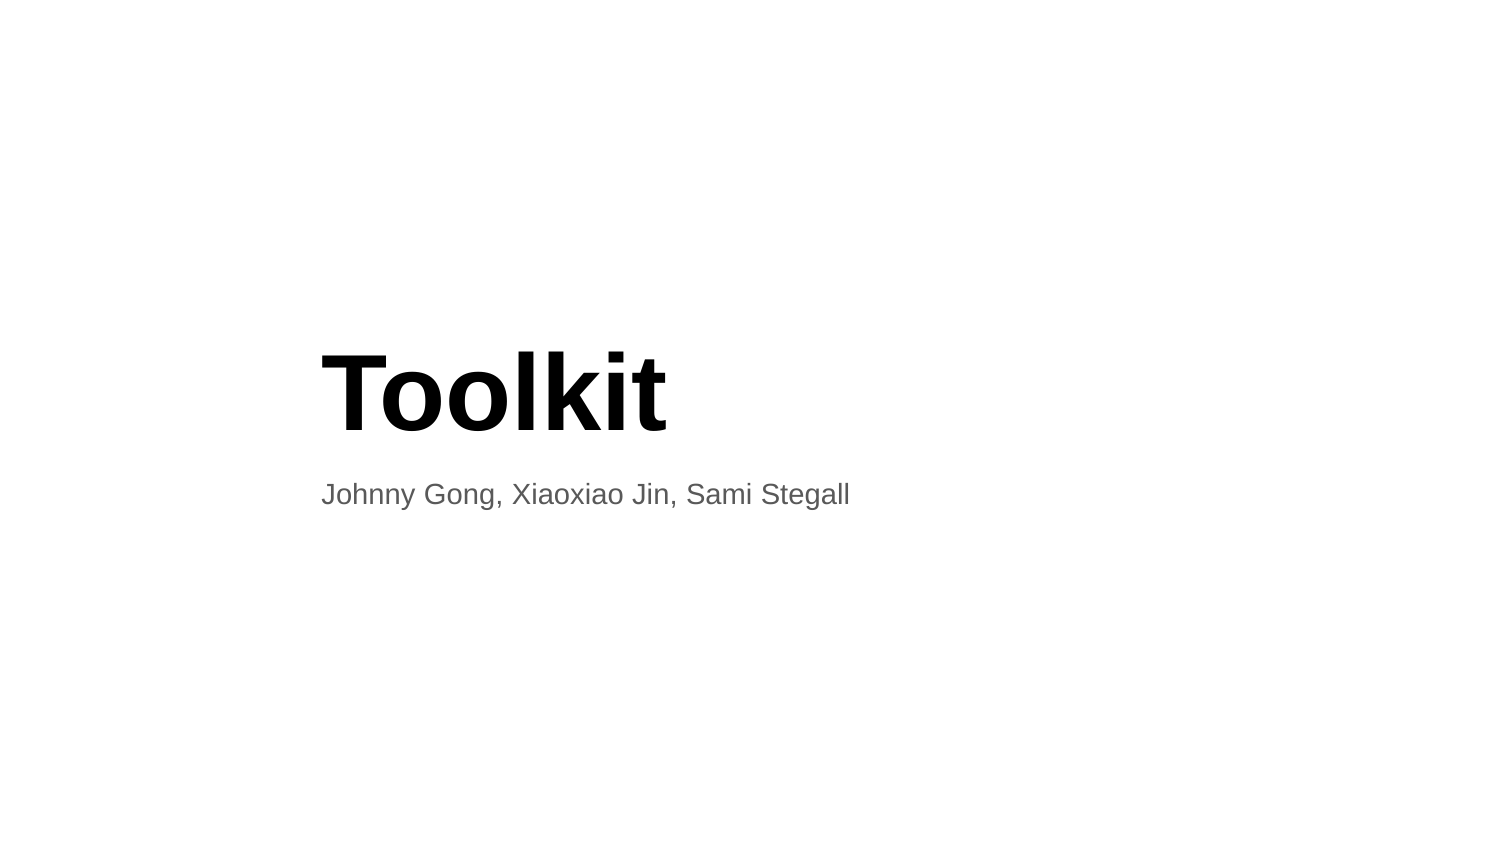

Toolkit
Johnny Gong, Xiaoxiao Jin, Sami Stegall